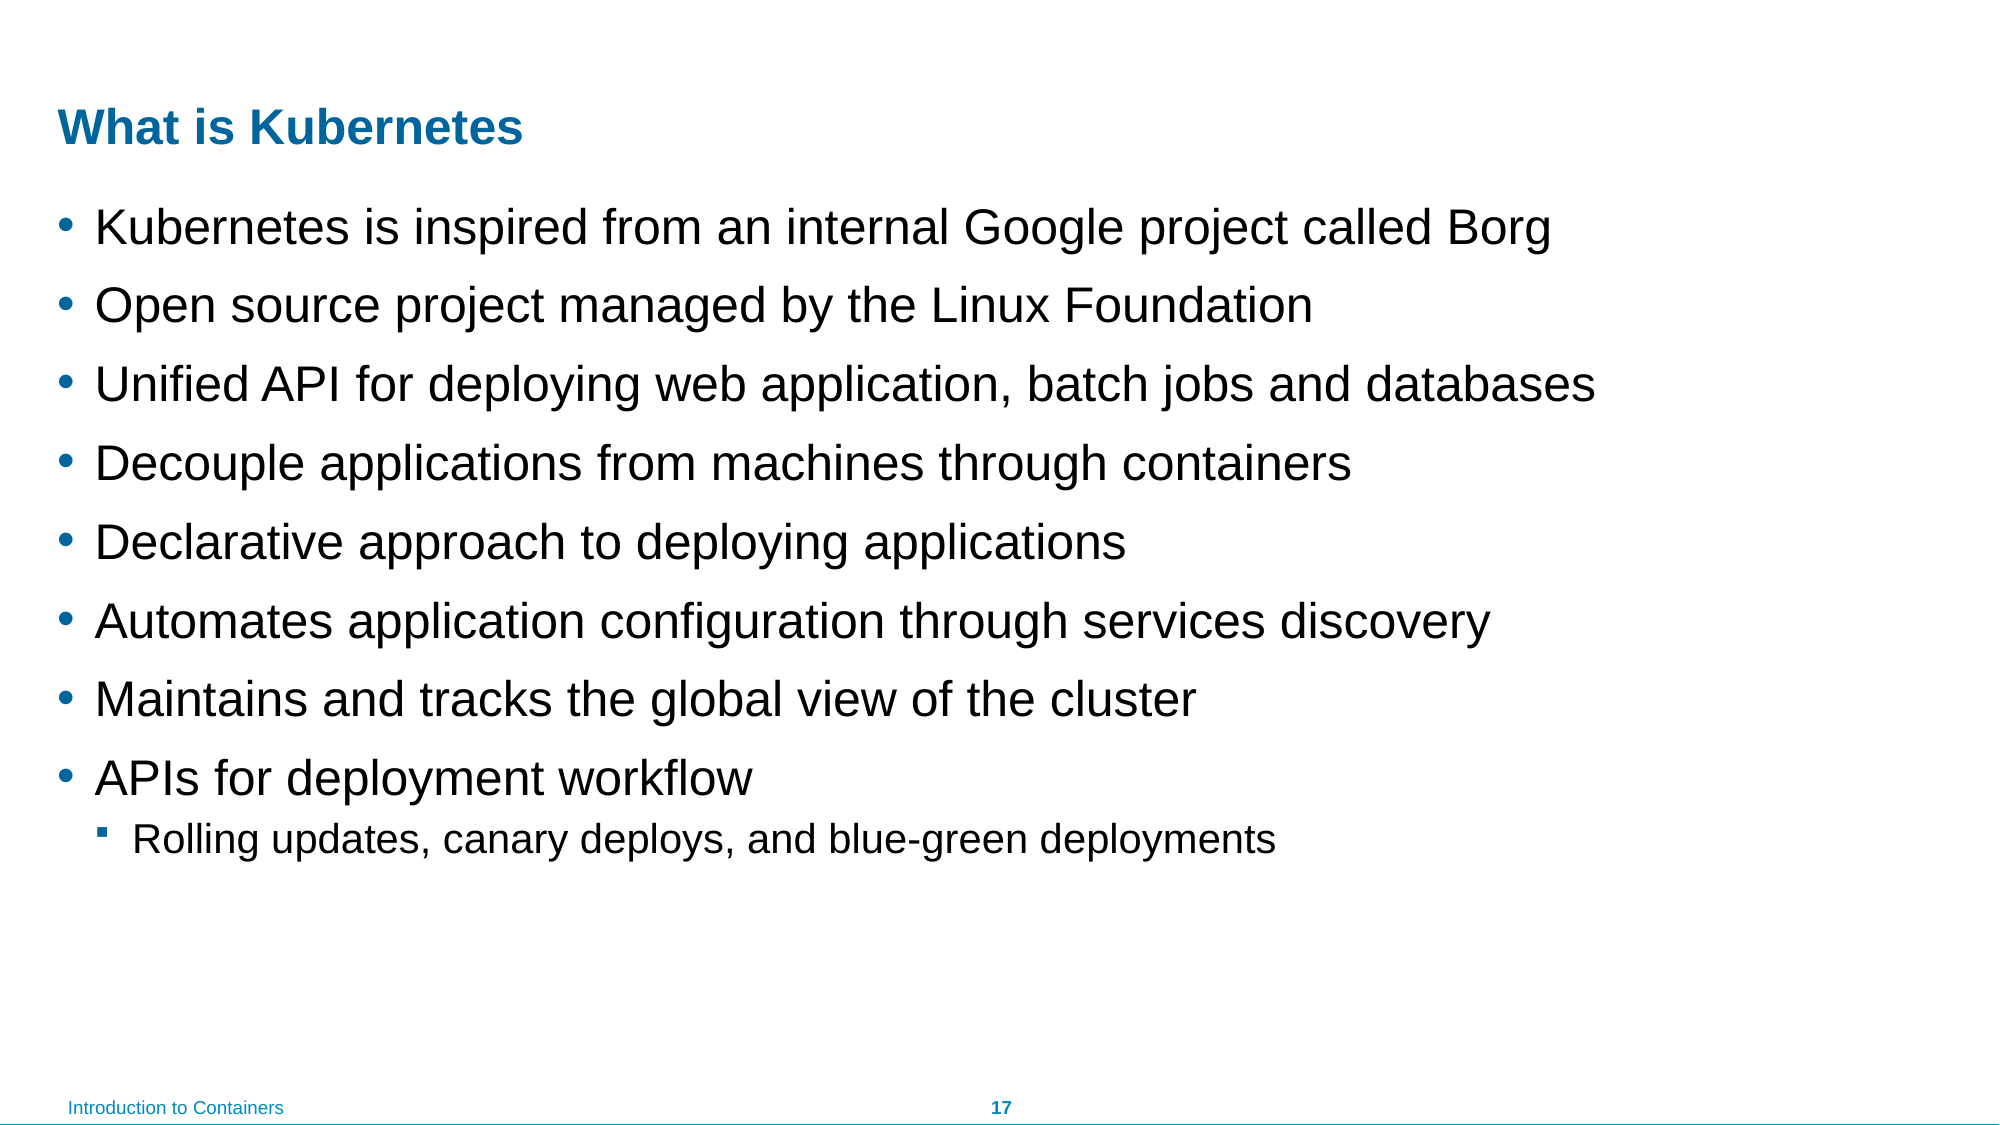

# What is Kubernetes
Kubernetes is inspired from an internal Google project called Borg
Open source project managed by the Linux Foundation
Unified API for deploying web application, batch jobs and databases
Decouple applications from machines through containers
Declarative approach to deploying applications
Automates application configuration through services discovery
Maintains and tracks the global view of the cluster
APIs for deployment workflow
Rolling updates, canary deploys, and blue-green deployments

17